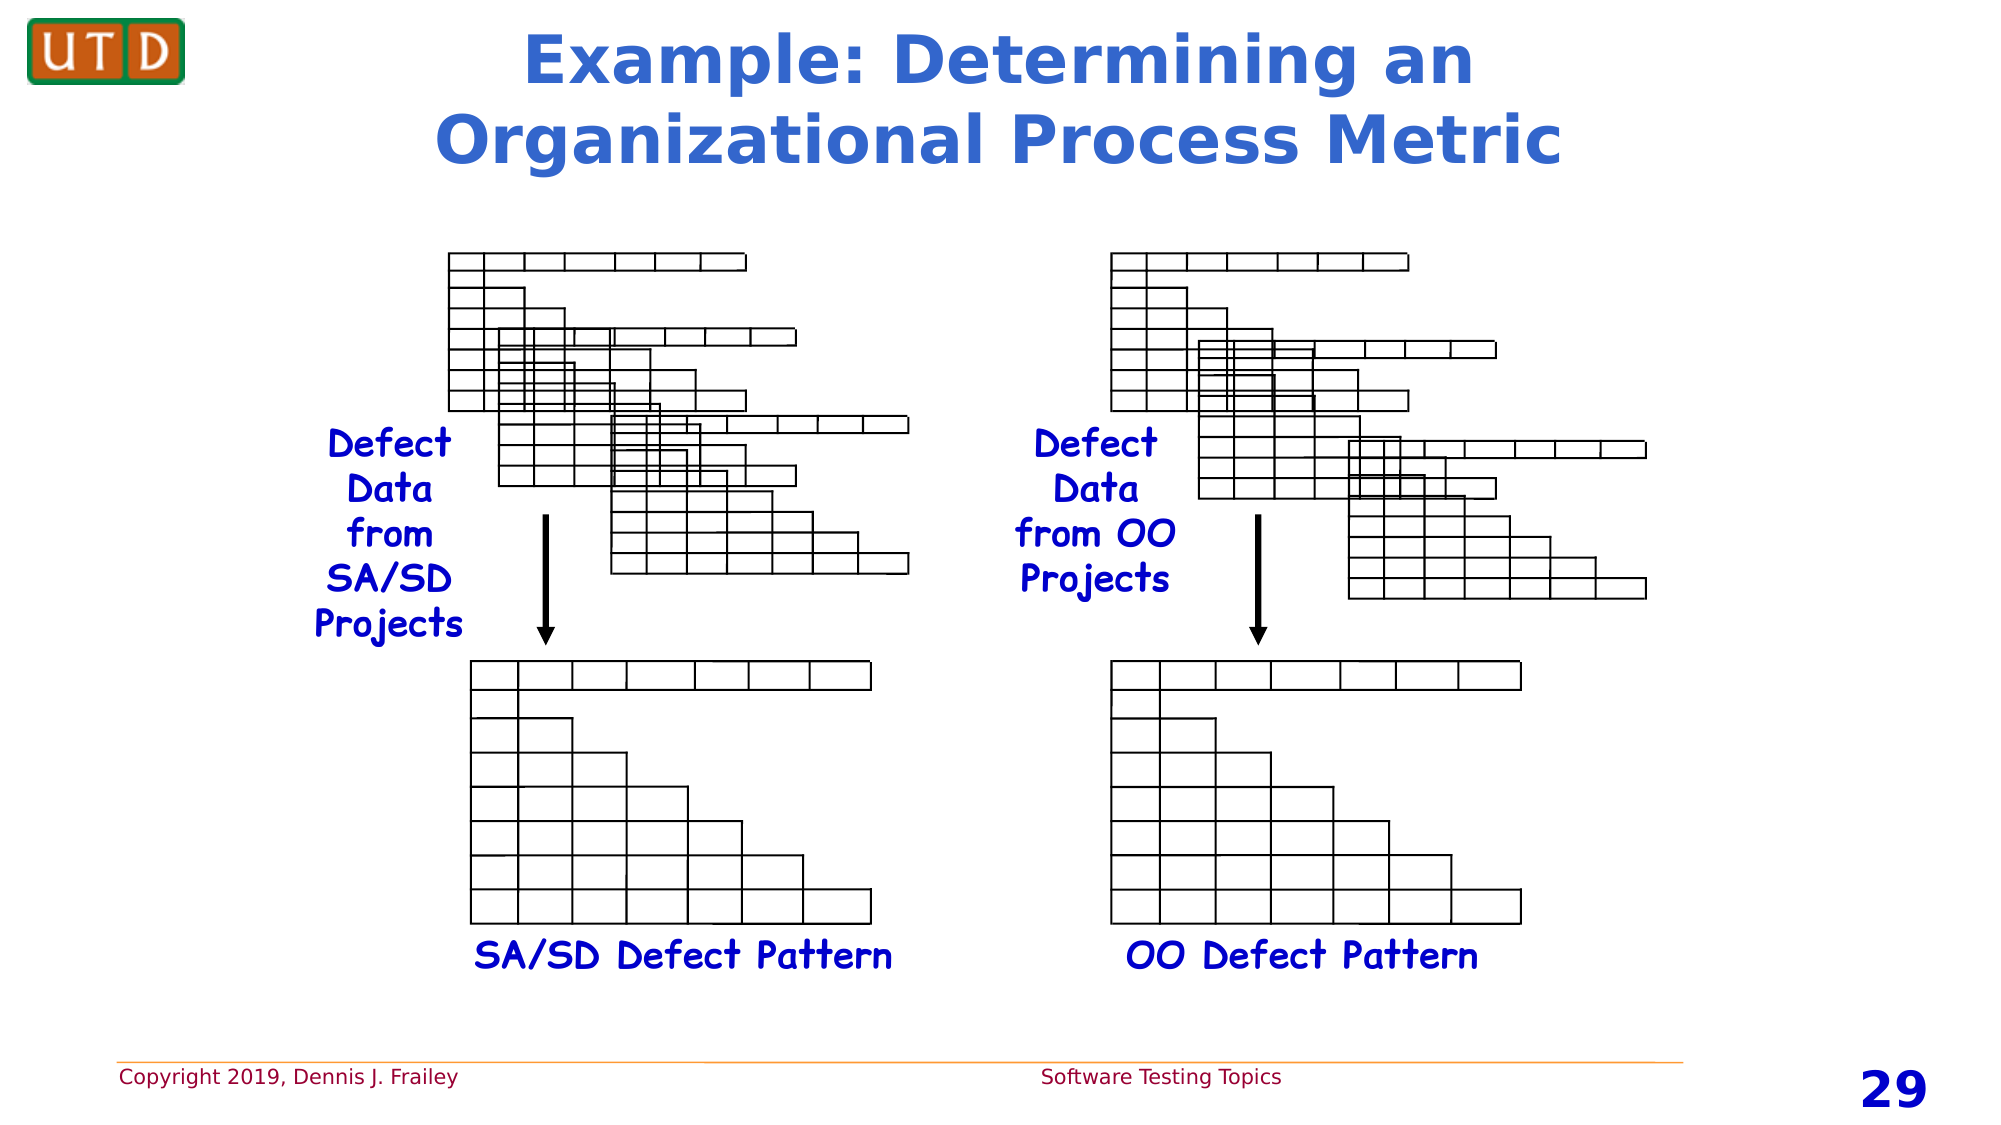

# Example: Determining an Organizational Process Metric

Defect Data from SA/SD Projects
Defect Data from OO Projects

SA/SD Defect Pattern
OO Defect Pattern